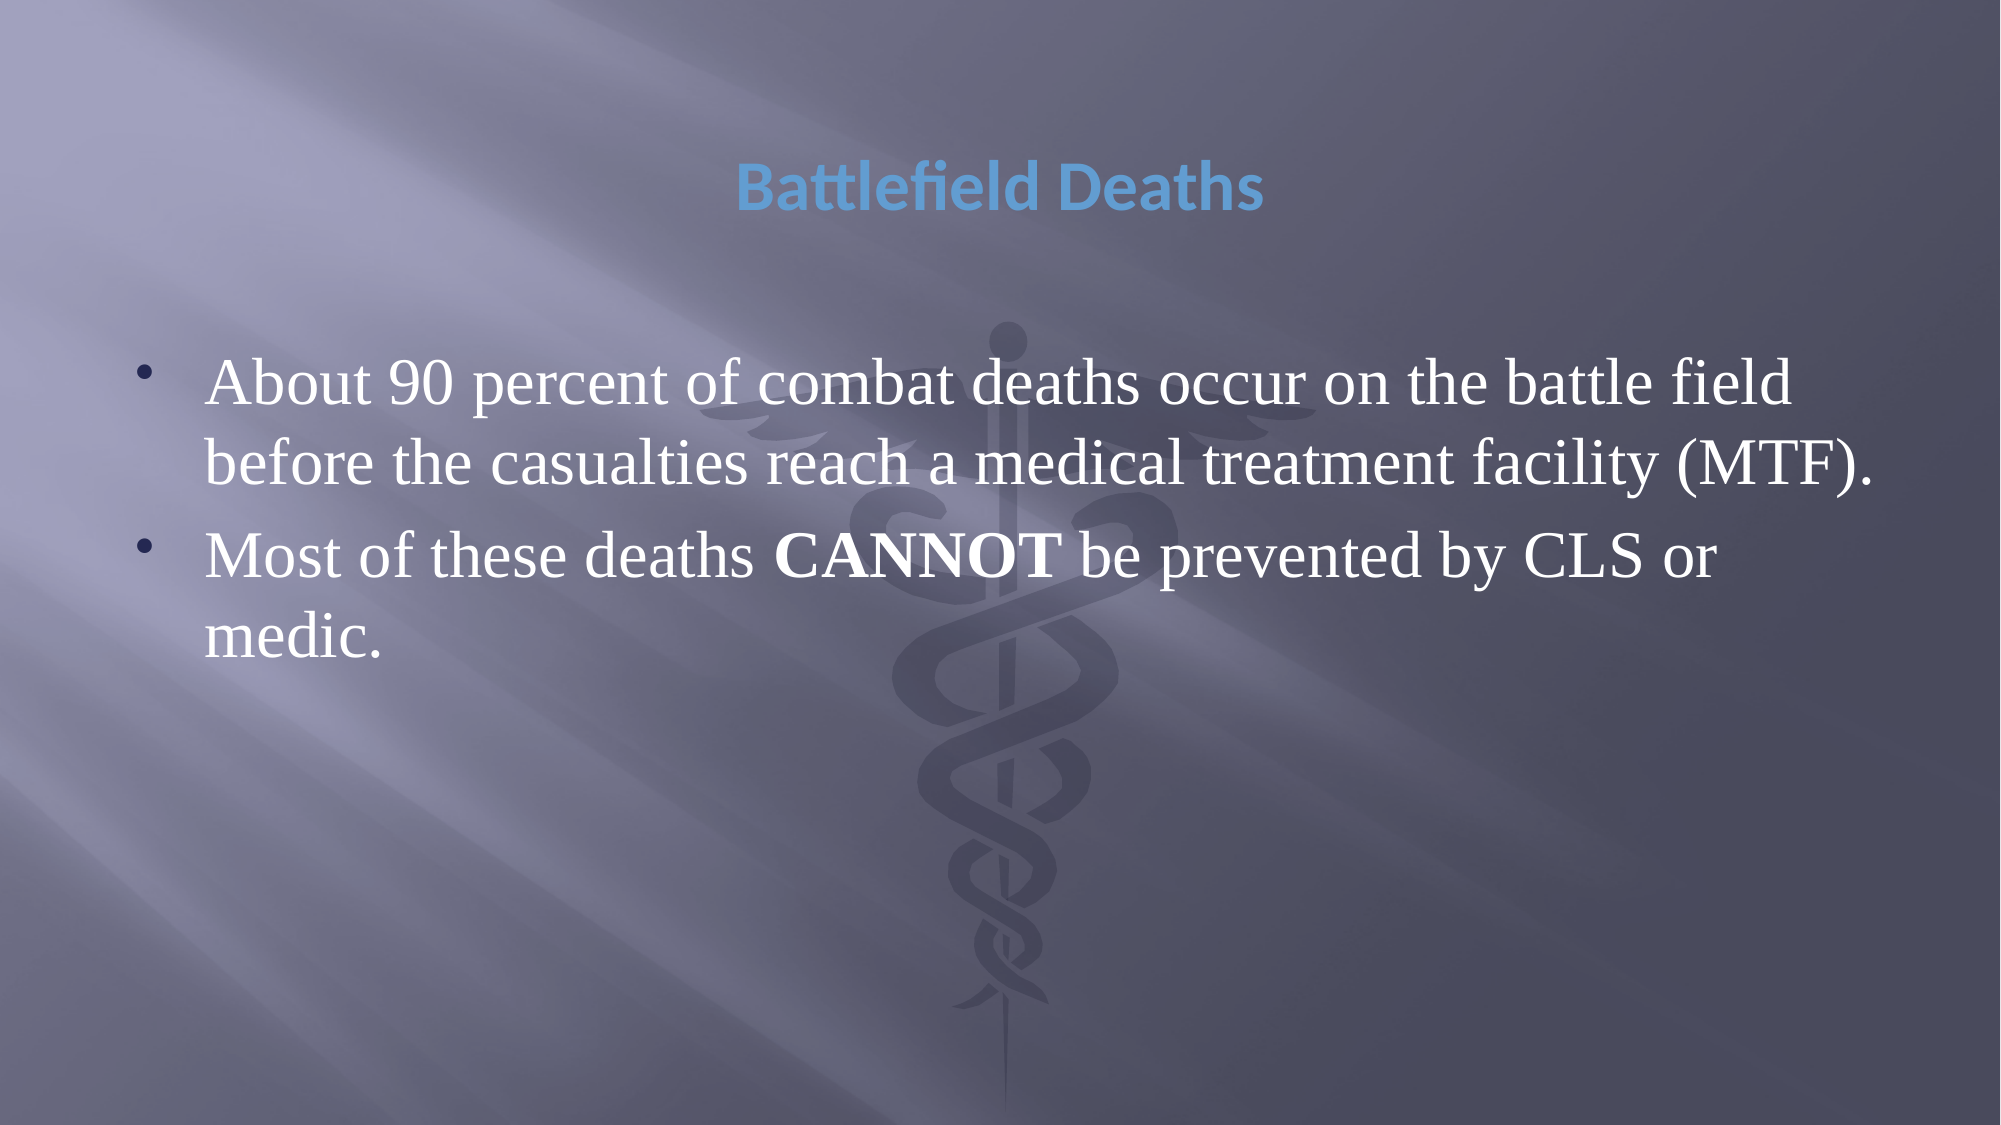

# Battlefield Deaths
About 90 percent of combat deaths occur on the battle field before the casualties reach a medical treatment facility (MTF).
Most of these deaths CANNOT be prevented by CLS or medic.